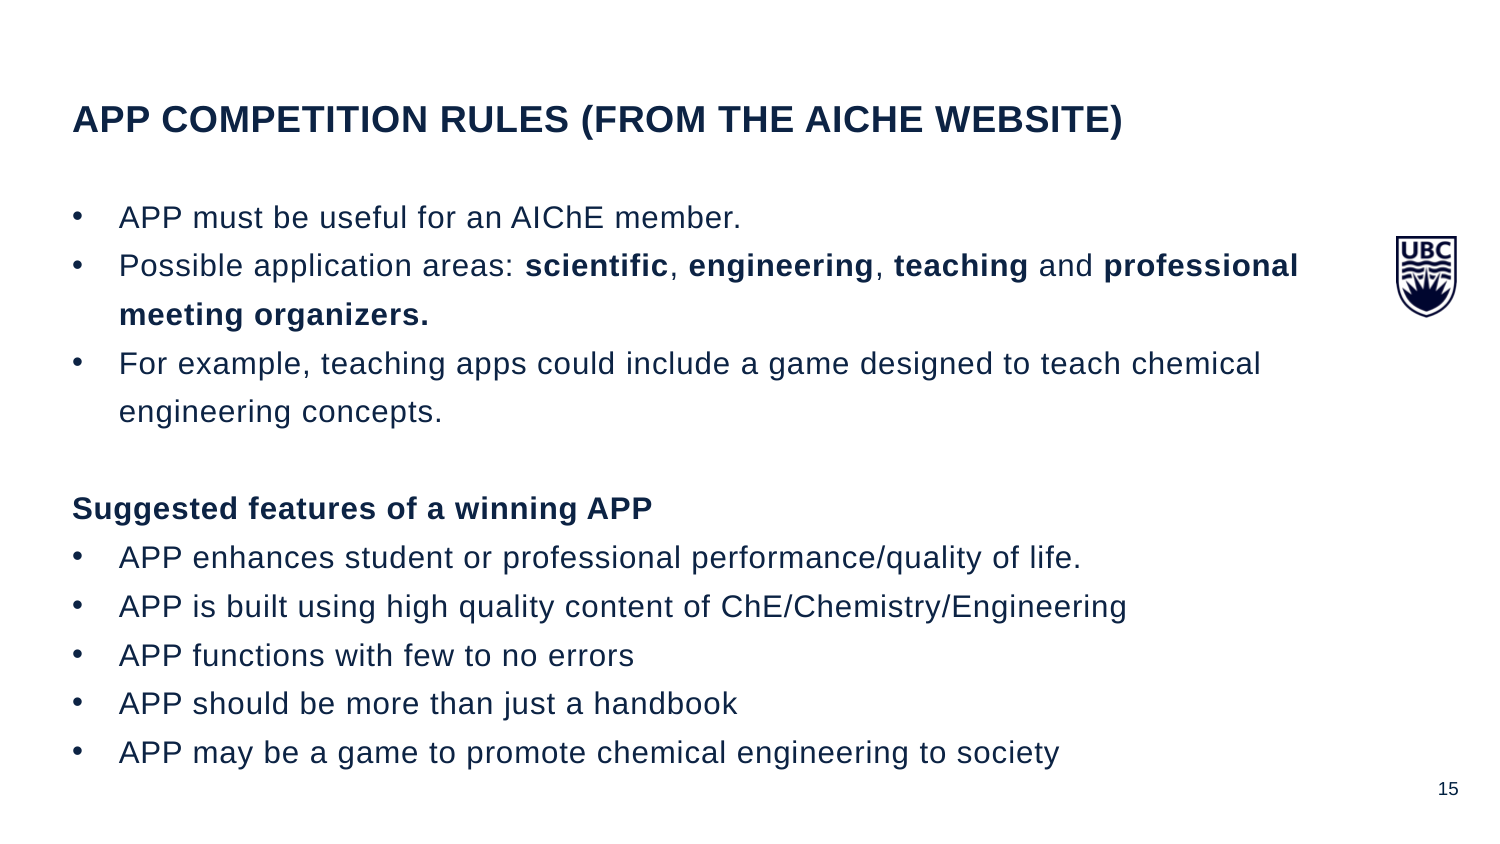

APP Competition rules (from the aiche website)
APP must be useful for an AIChE member.
Possible application areas: scientific, engineering, teaching and professional meeting organizers.
For example, teaching apps could include a game designed to teach chemical engineering concepts.

Suggested features of a winning APP
APP enhances student or professional performance/quality of life.
APP is built using high quality content of ChE/Chemistry/Engineering
APP functions with few to no errors
APP should be more than just a handbook
APP may be a game to promote chemical engineering to society